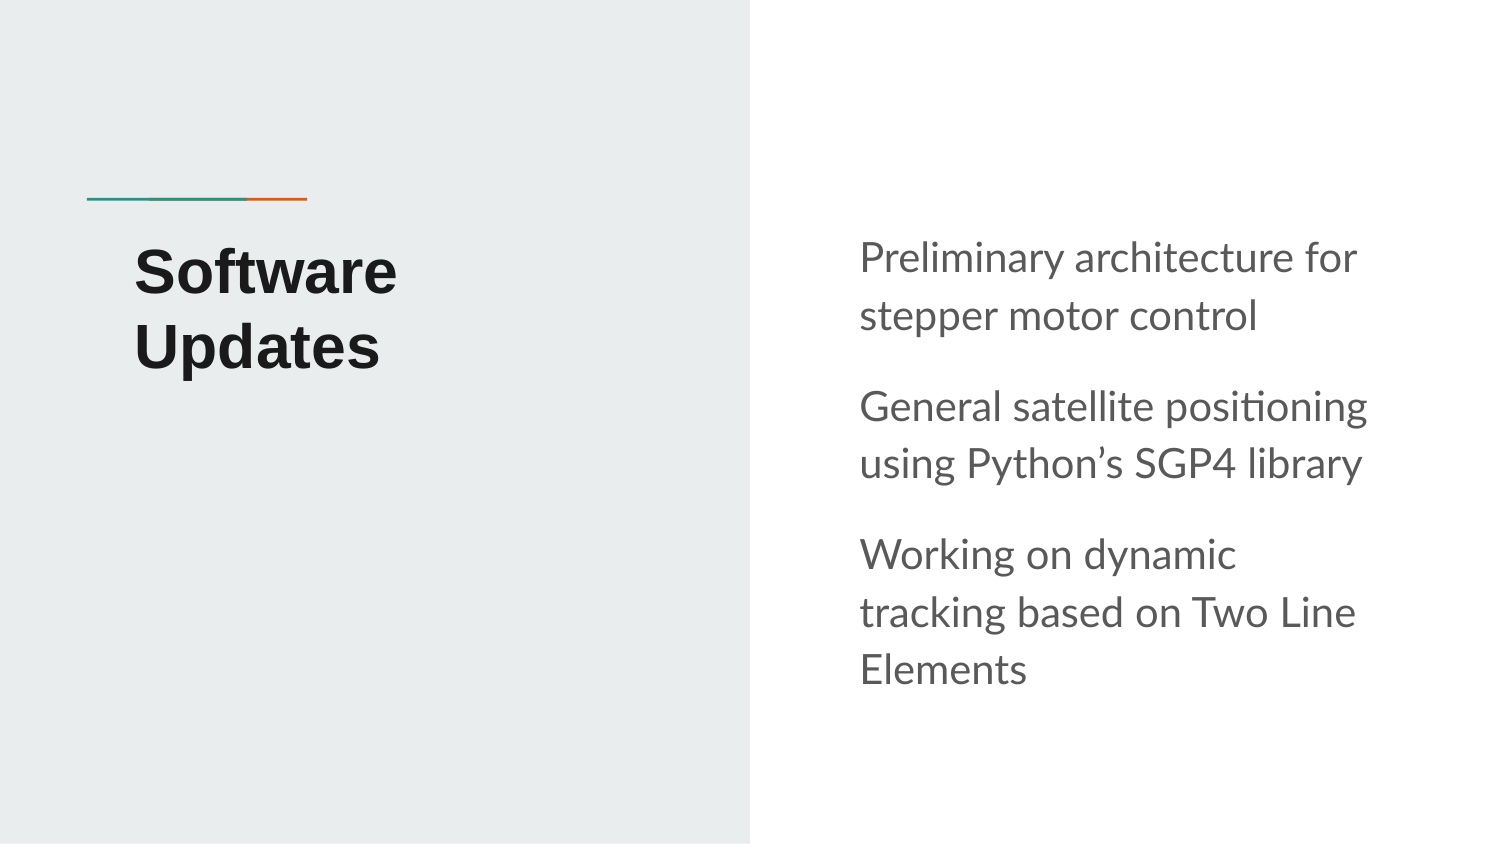

Preliminary architecture for stepper motor control
General satellite positioning using Python’s SGP4 library
Working on dynamic tracking based on Two Line Elements
# Software Updates